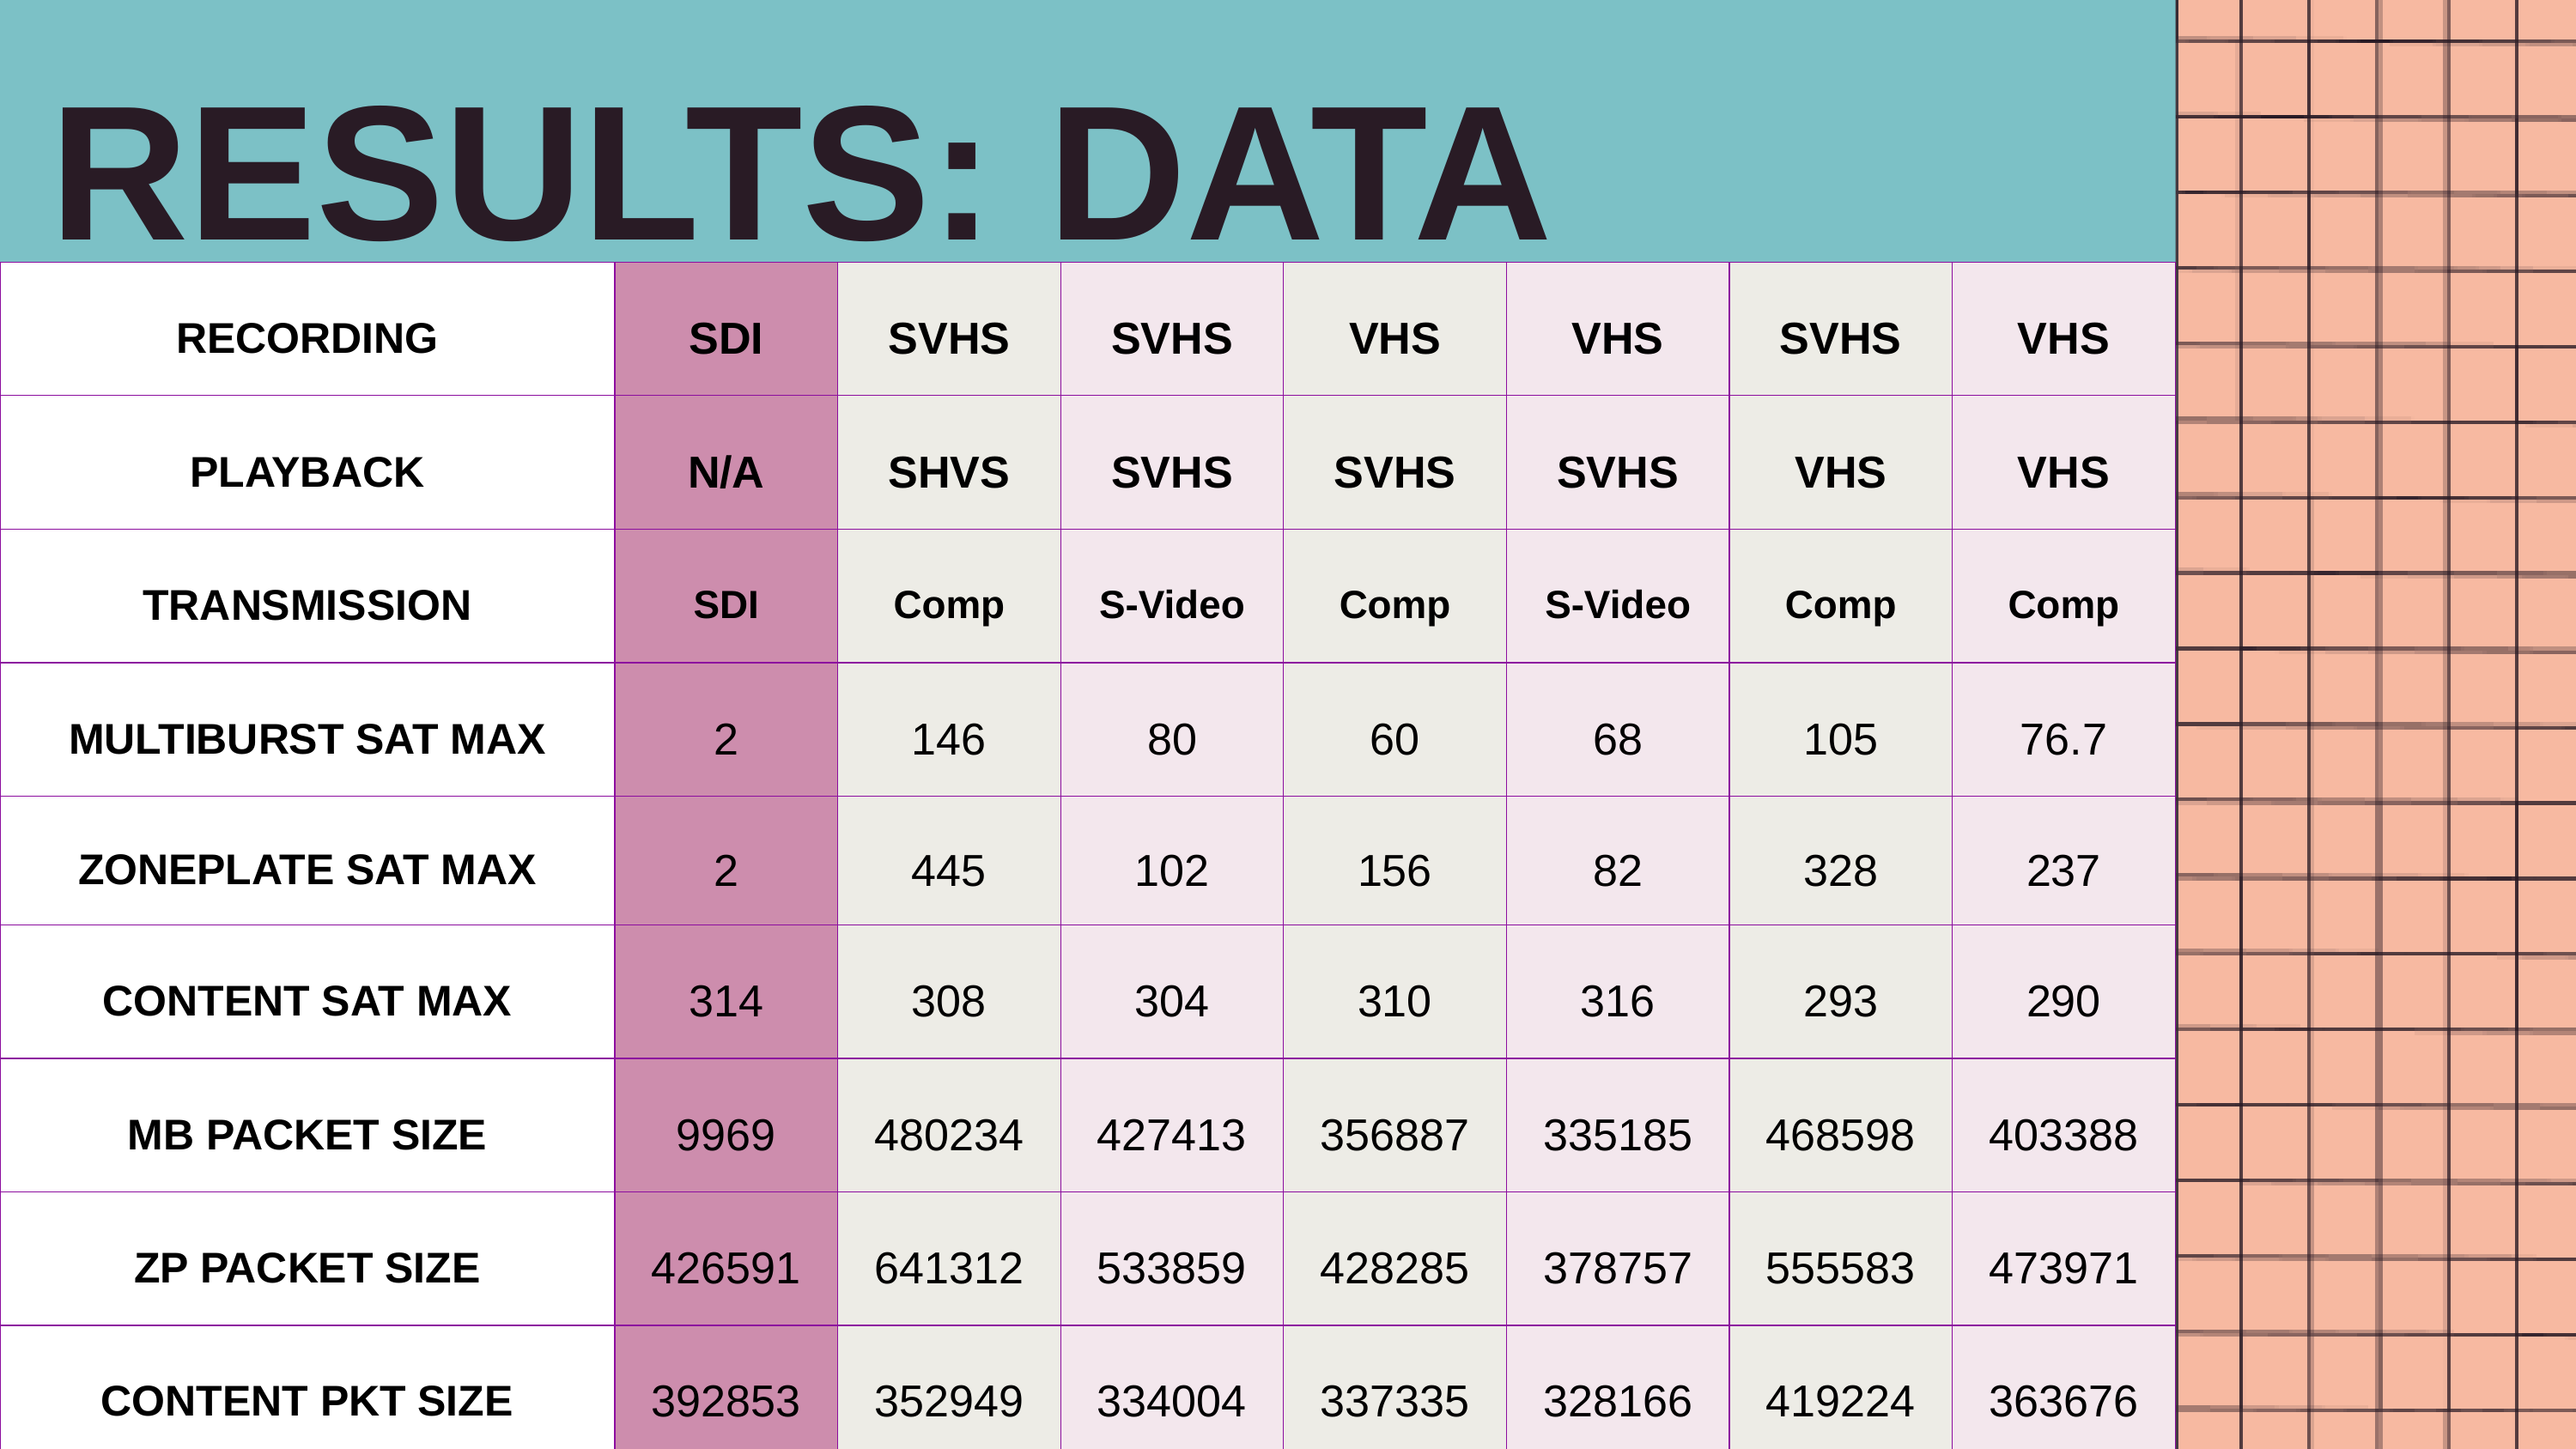

RESULTS: DATA
| RECORDING | SDI | SVHS | SVHS | VHS | VHS | SVHS | VHS |
| --- | --- | --- | --- | --- | --- | --- | --- |
| PLAYBACK | N/A | SHVS | SVHS | SVHS | SVHS | VHS | VHS |
| TRANSMISSION | SDI | Comp | S-Video | Comp | S-Video | Comp | Comp |
| MULTIBURST SAT MAX | 2 | 146 | 80 | 60 | 68 | 105 | 76.7 |
| ZONEPLATE SAT MAX | 2 | 445 | 102 | 156 | 82 | 328 | 237 |
| CONTENT SAT MAX | 314 | 308 | 304 | 310 | 316 | 293 | 290 |
| MB PACKET SIZE | 9969 | 480234 | 427413 | 356887 | 335185 | 468598 | 403388 |
| ZP PACKET SIZE | 426591 | 641312 | 533859 | 428285 | 378757 | 555583 | 473971 |
| CONTENT PKT SIZE | 392853 | 352949 | 334004 | 337335 | 328166 | 419224 | 363676 |